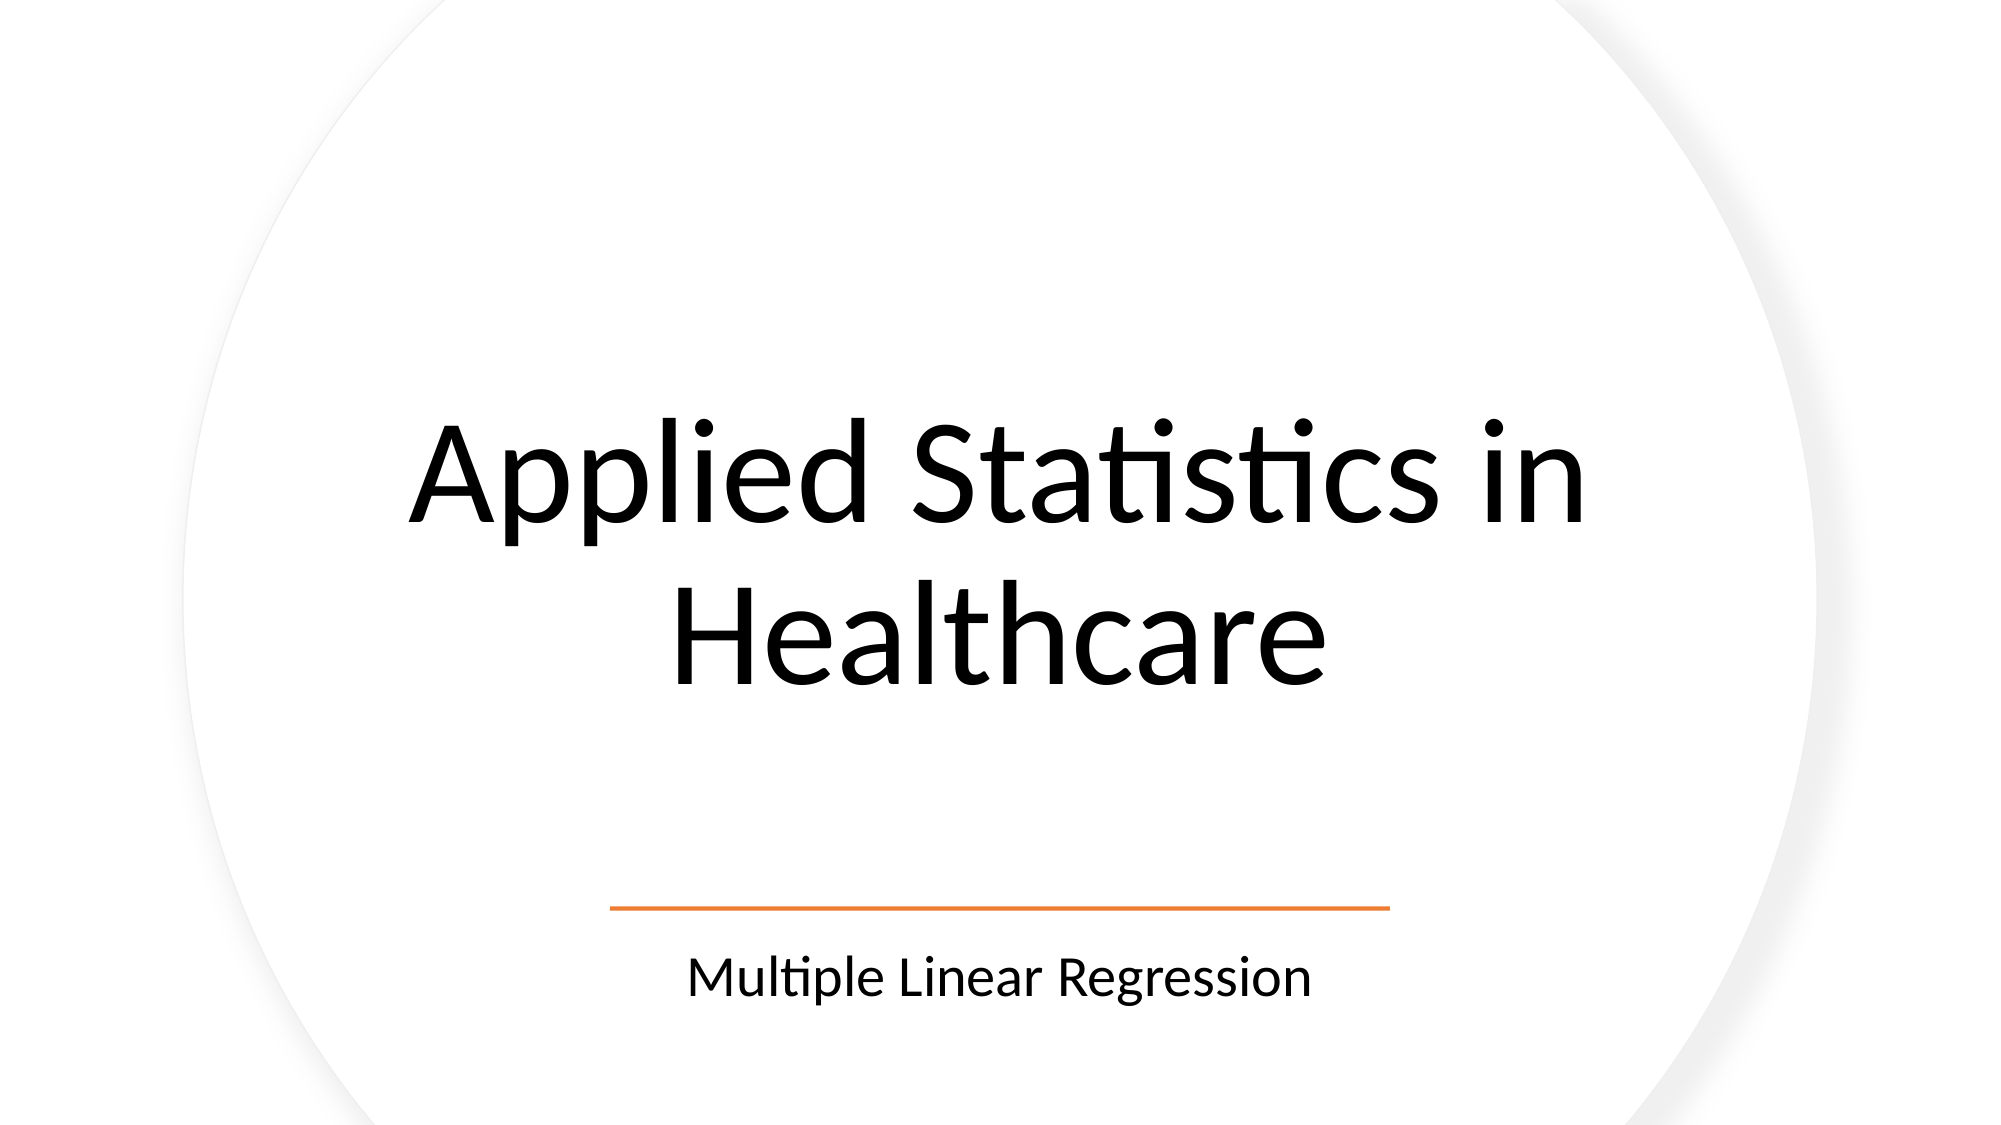

# Applied Statistics in Healthcare

Multiple Linear Regression
1